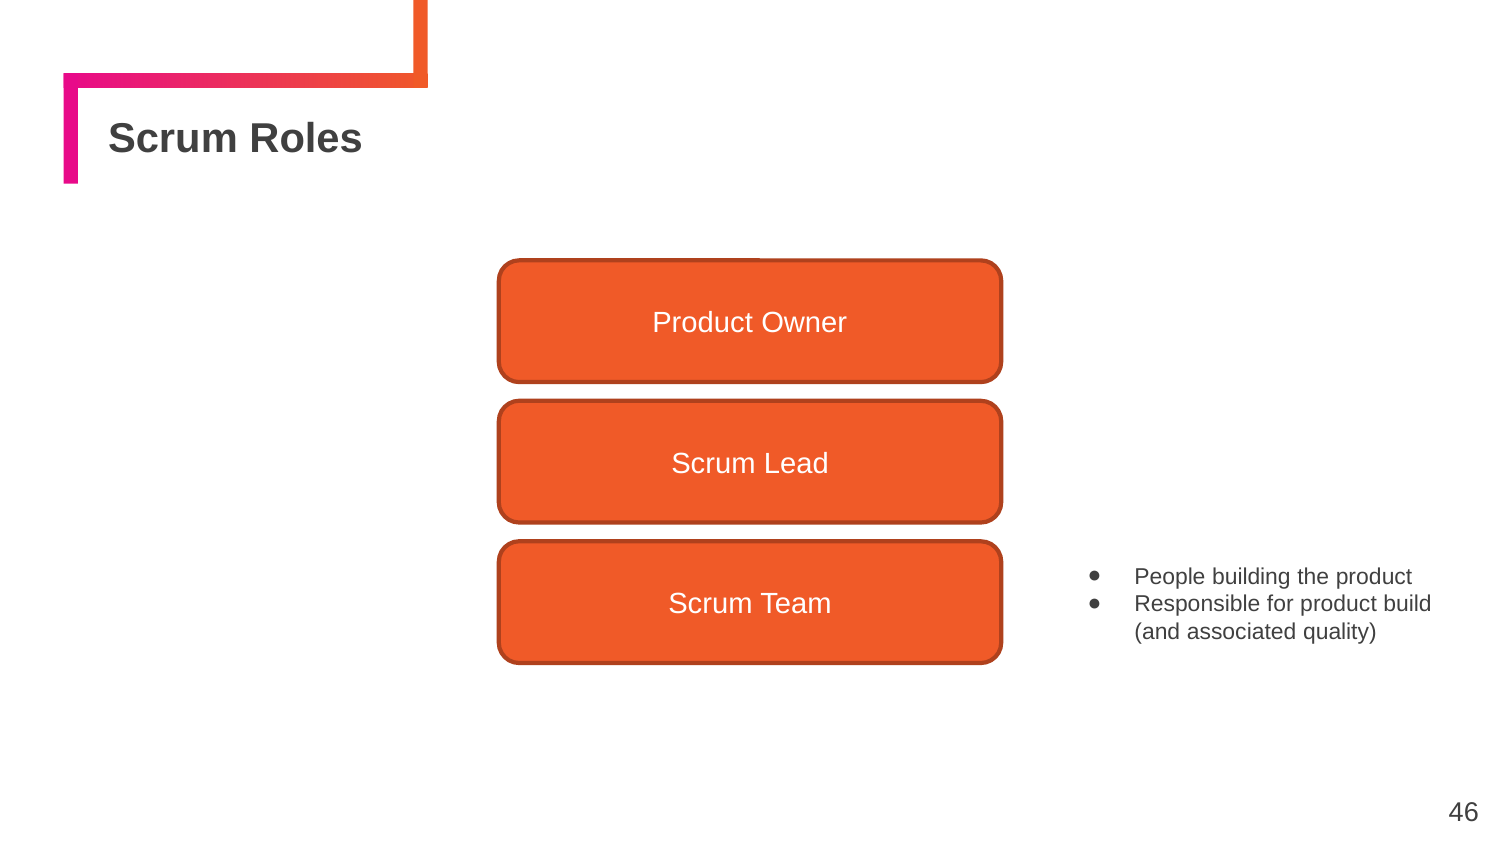

# Scrum Roles
Product Owner
Scrum Lead
Scrum Team
People building the product
Responsible for product build (and associated quality)
46